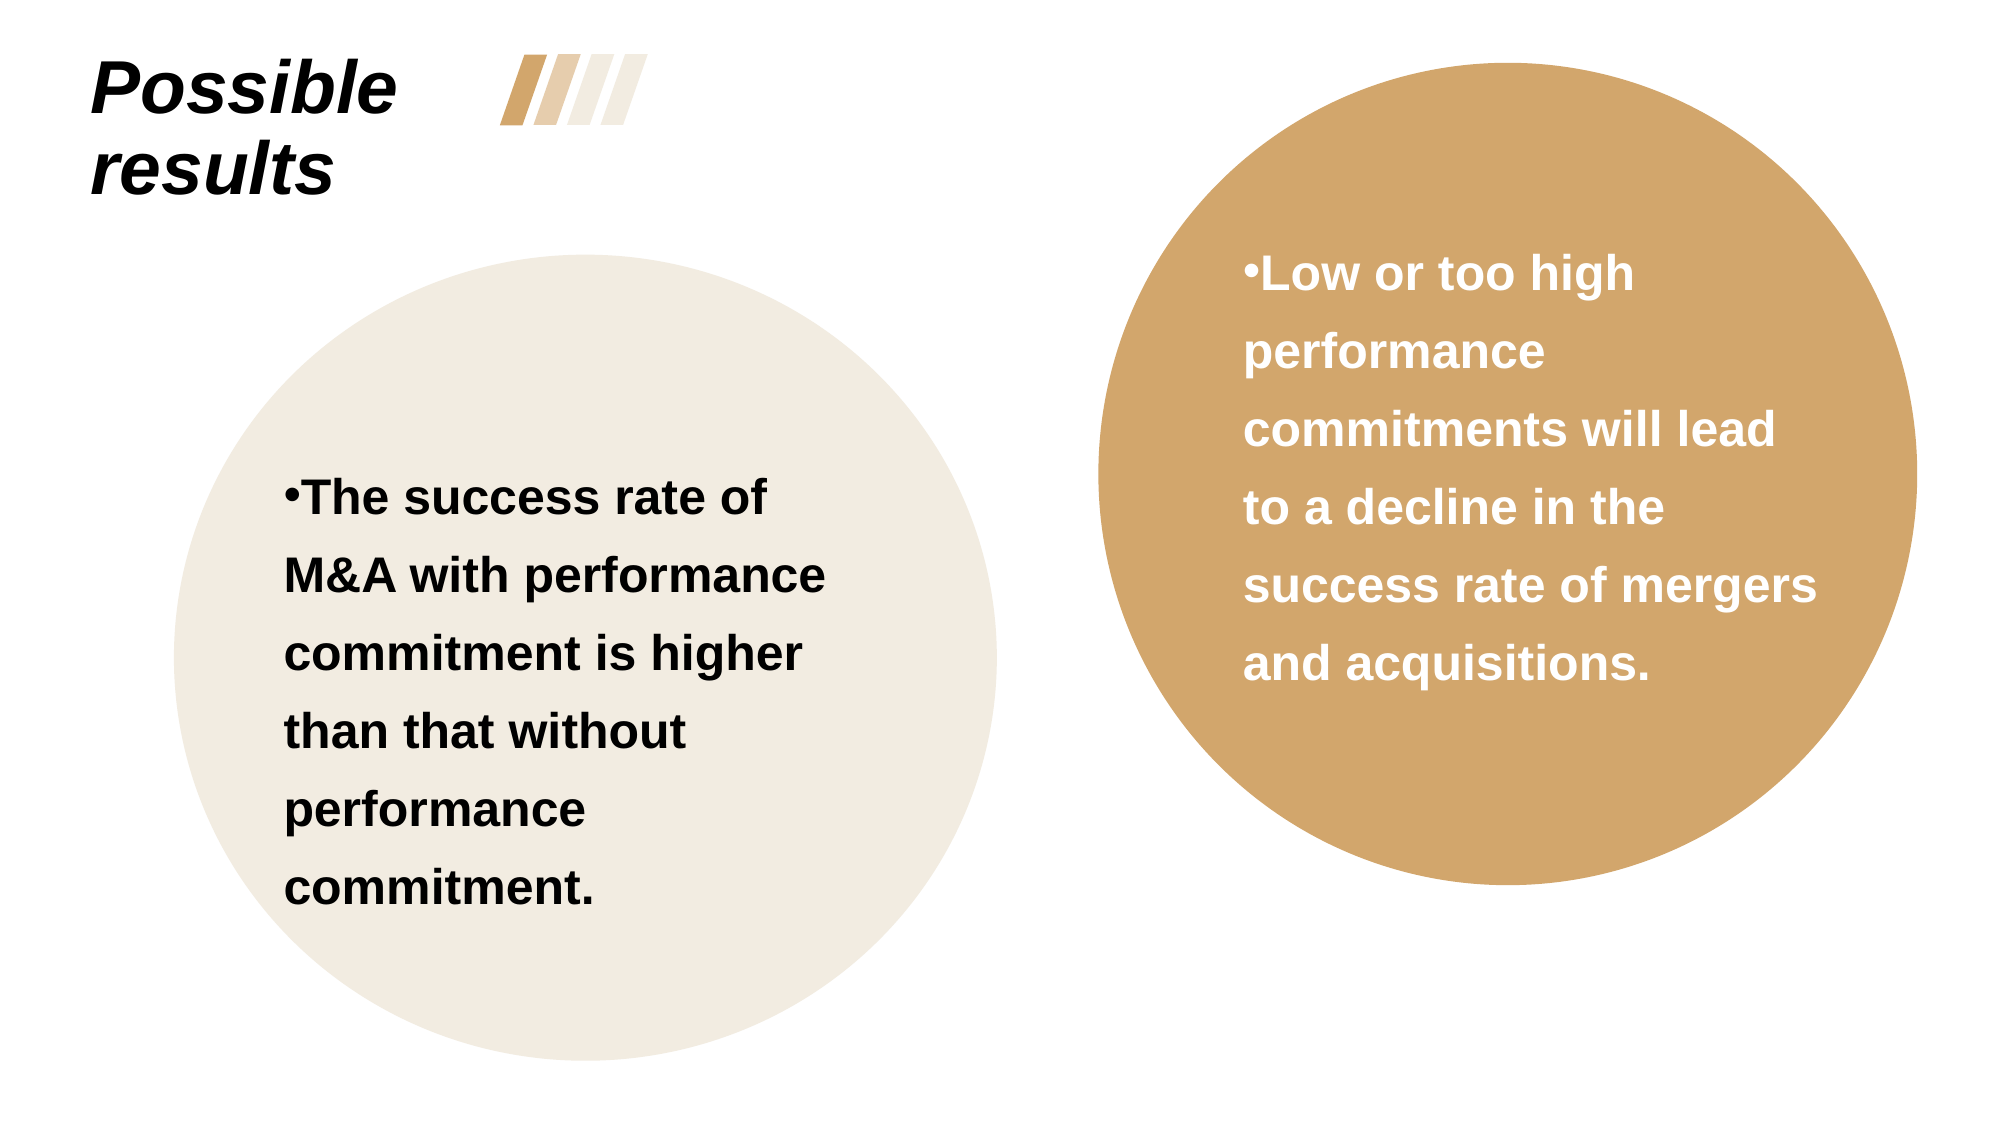

Possible results

Low or too high performance commitments will lead to a decline in the success rate of mergers and acquisitions.

The success rate of M&A with performance commitment is higher than that without performance commitment.